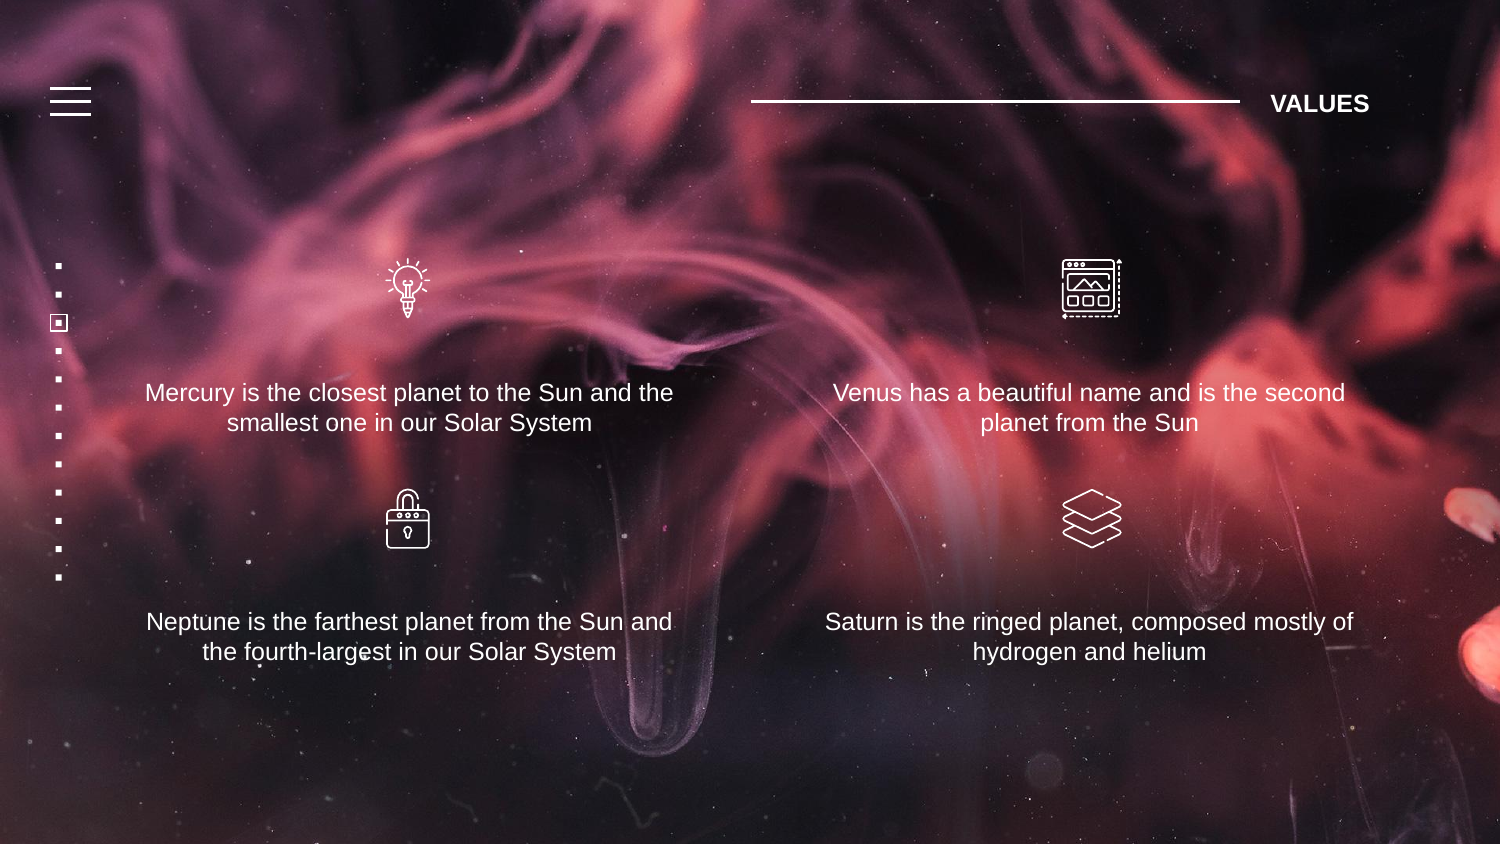

# VALUES

Mercury is the closest planet to the Sun and the smallest one in our Solar System
Venus has a beautiful name and is the second planet from the Sun

Neptune is the farthest planet from the Sun and the fourth-largest in our Solar System
Saturn is the ringed planet, composed mostly of hydrogen and helium